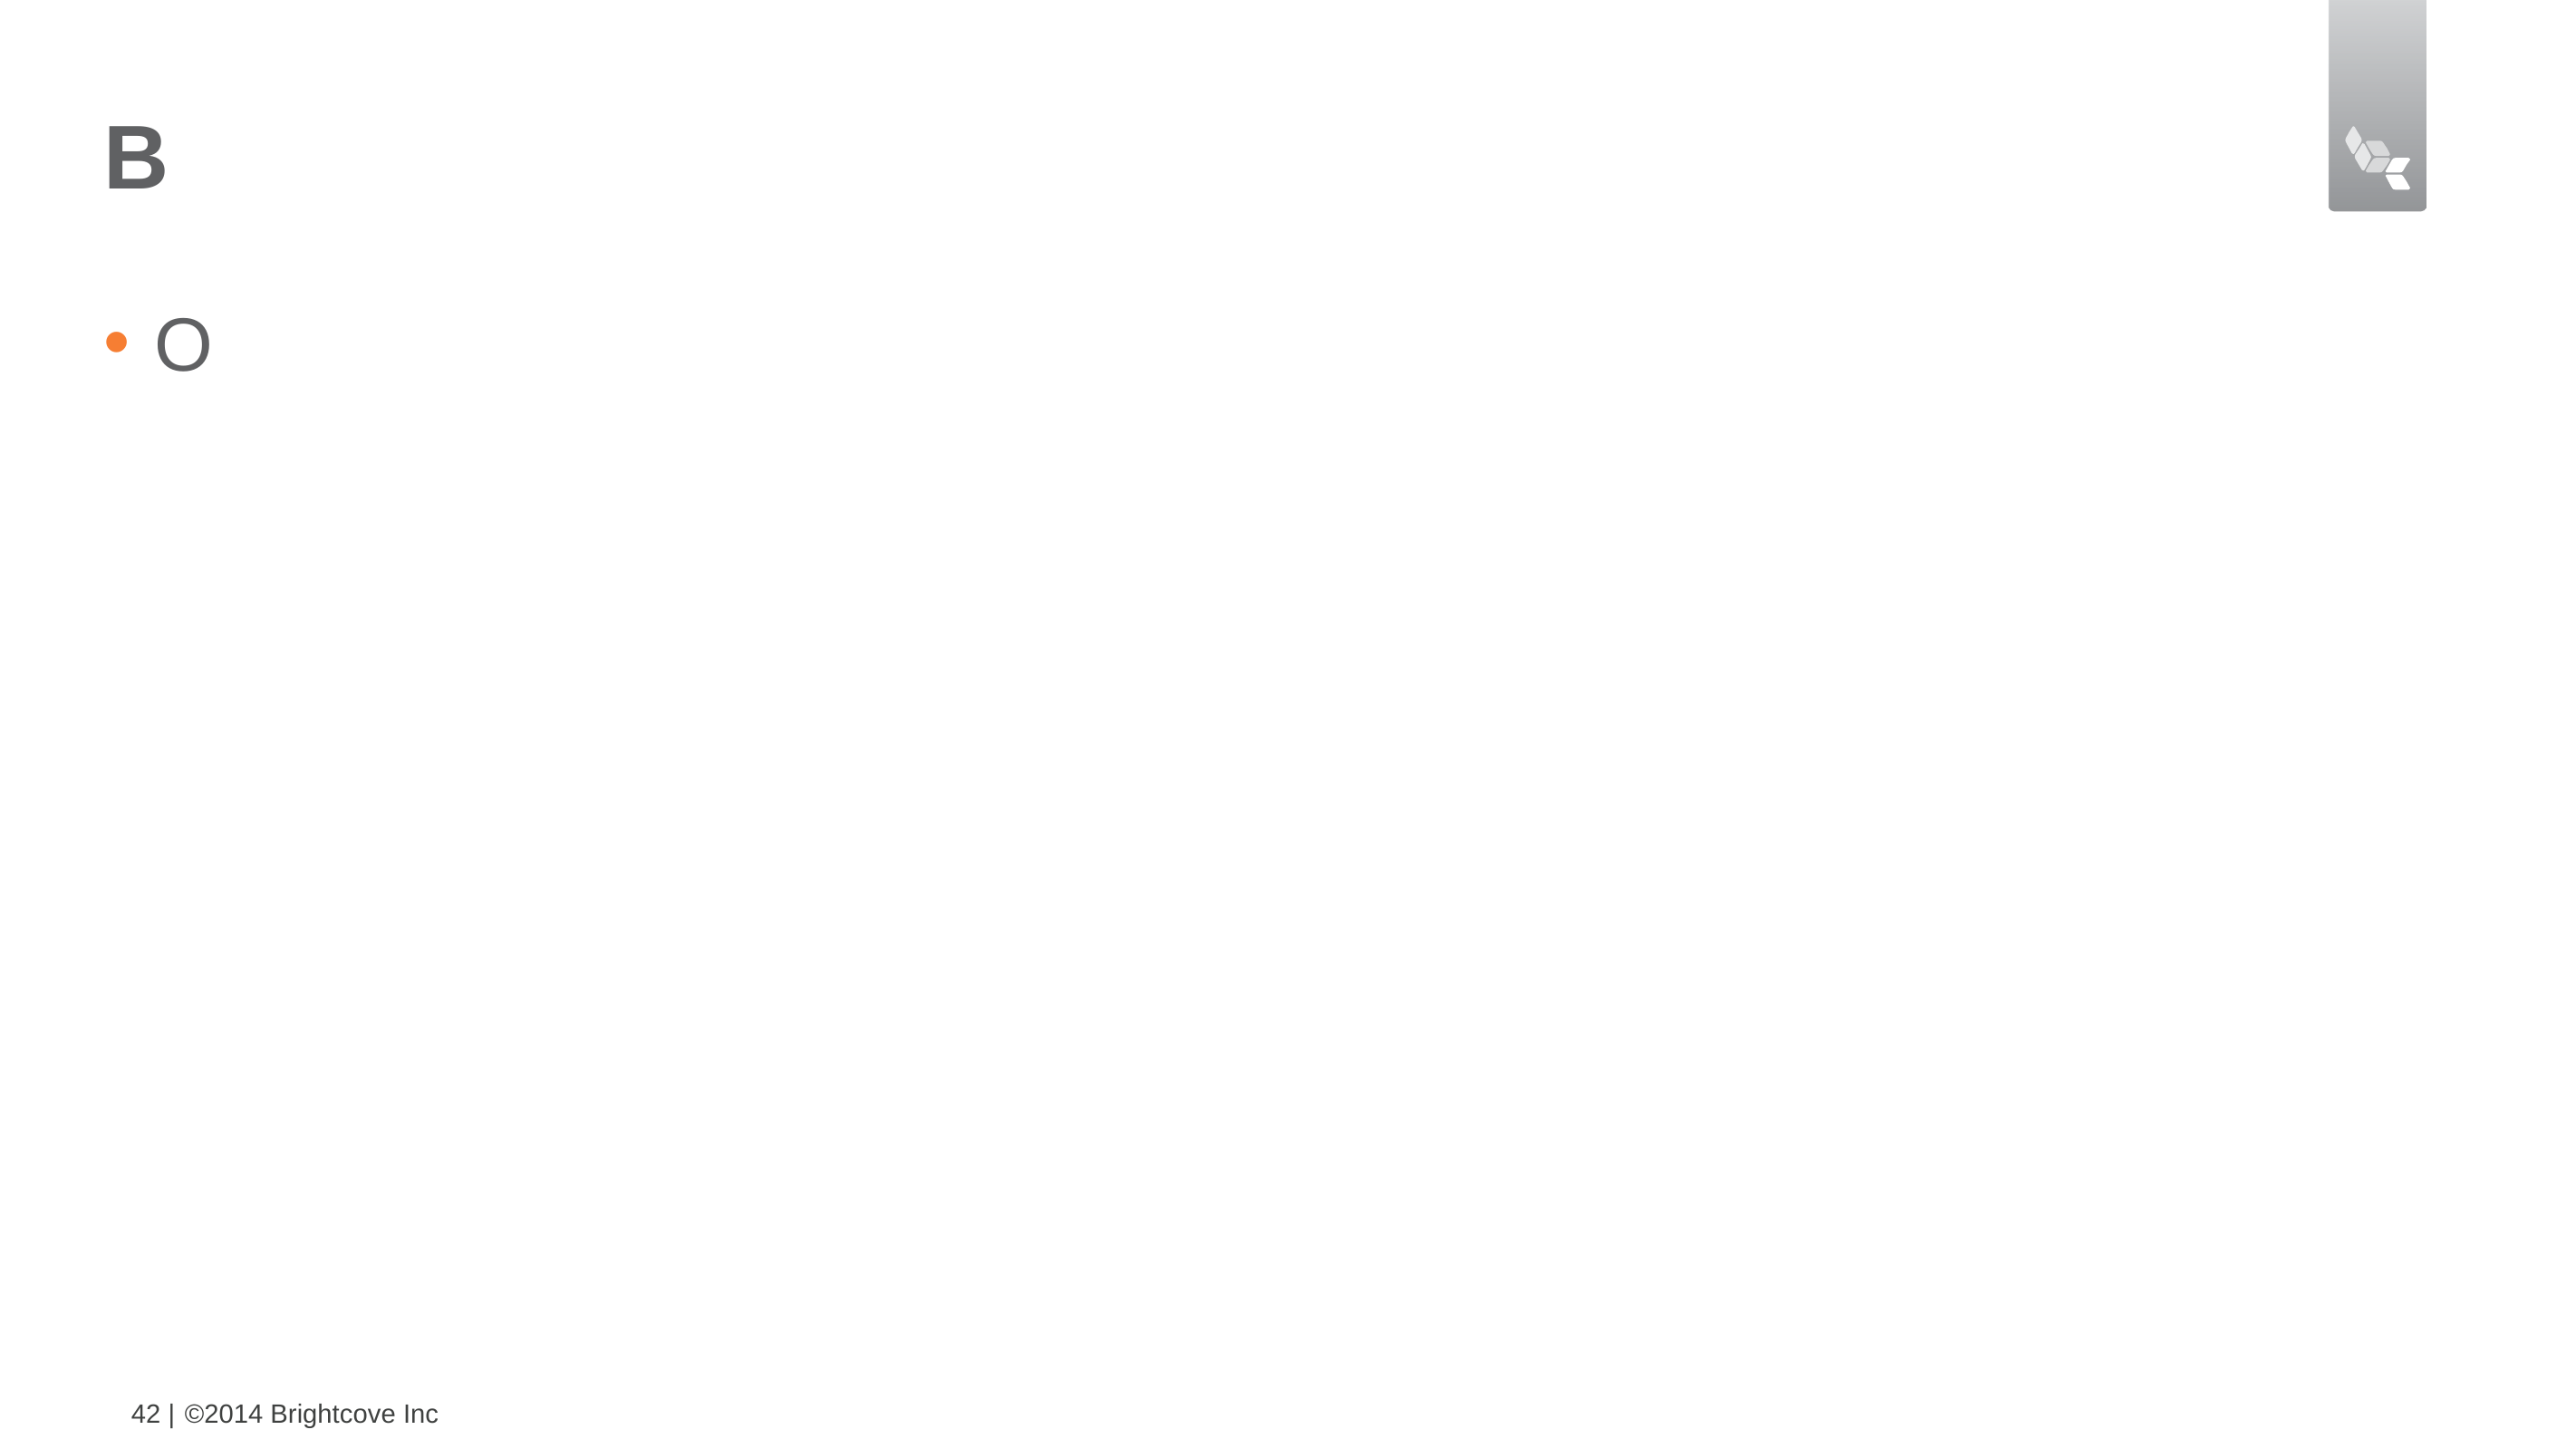

# B
O
42 |
©2014 Brightcove Inc